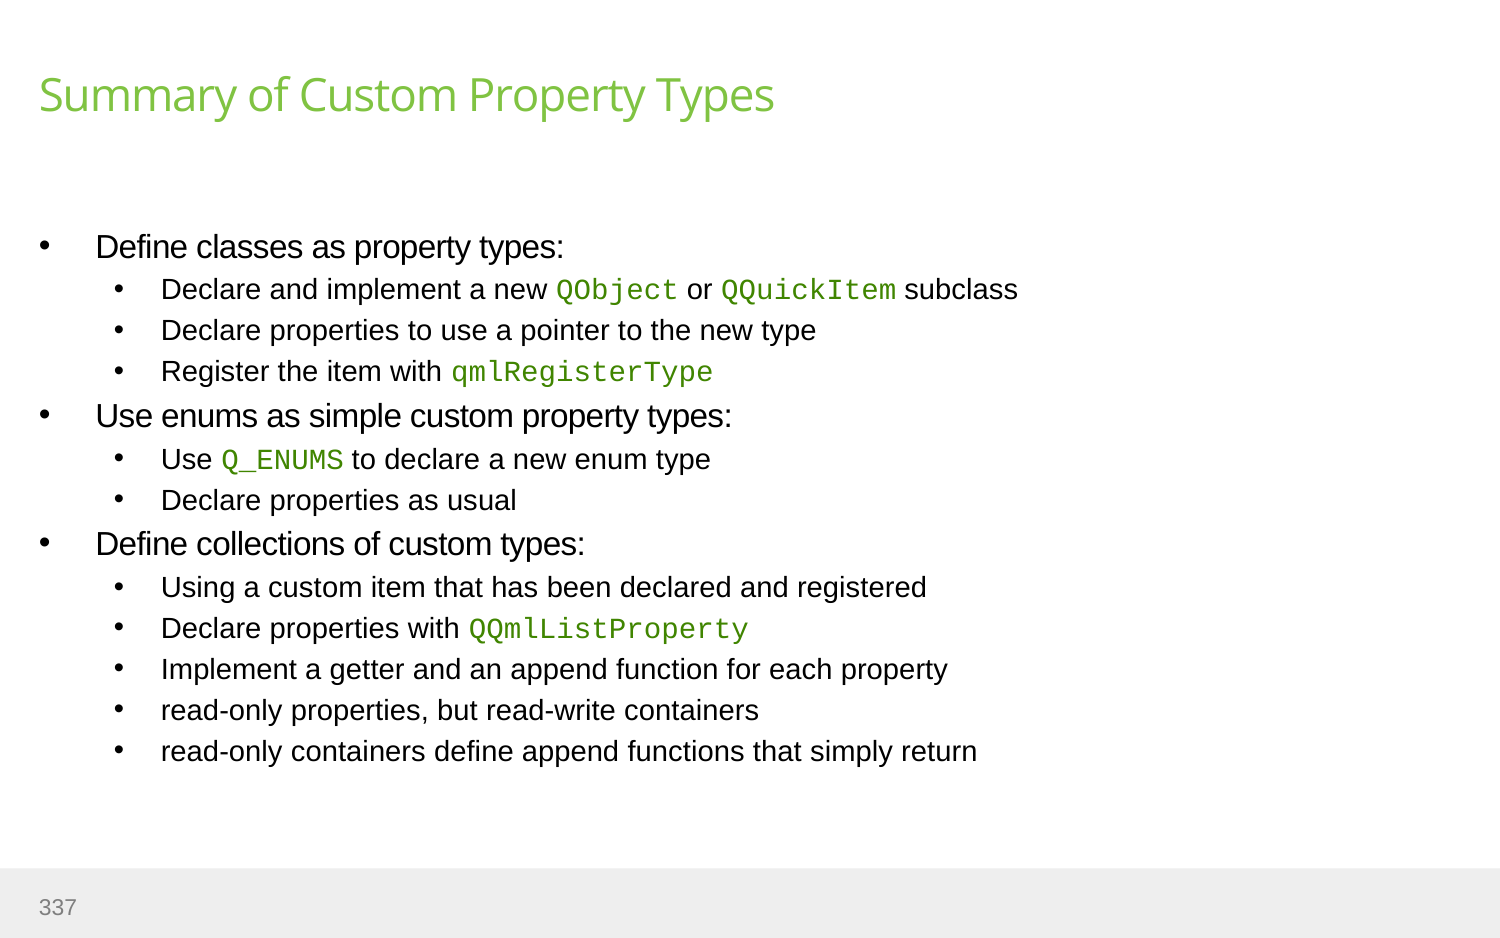

# Summary of Custom Property Types
Define classes as property types:
Declare and implement a new QObject or QQuickItem subclass
Declare properties to use a pointer to the new type
Register the item with qmlRegisterType
Use enums as simple custom property types:
Use Q_ENUMS to declare a new enum type
Declare properties as usual
Define collections of custom types:
Using a custom item that has been declared and registered
Declare properties with QQmlListProperty
Implement a getter and an append function for each property
read-only properties, but read-write containers
read-only containers define append functions that simply return
337